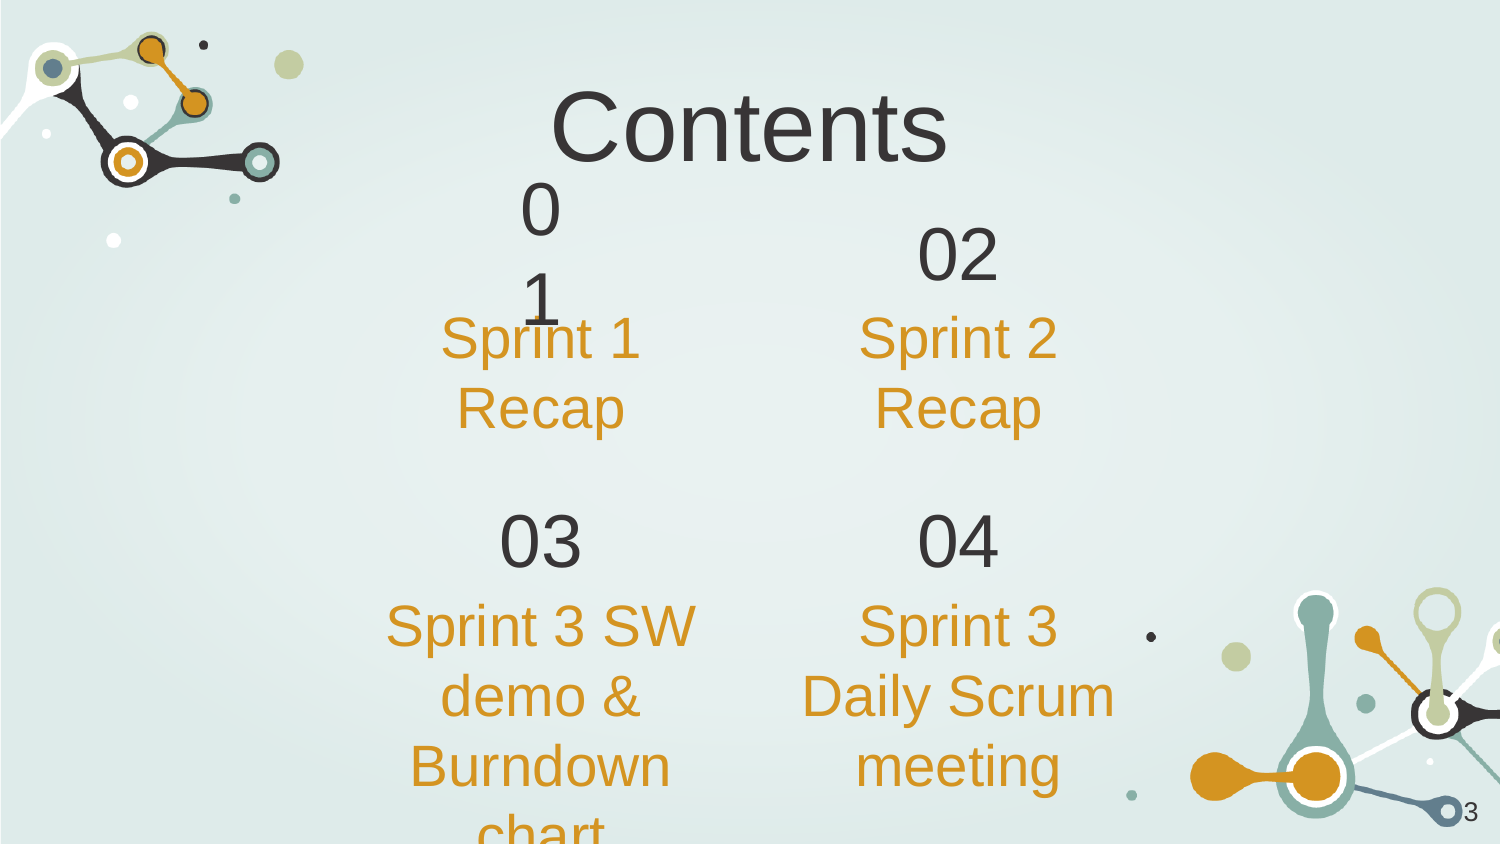

Contents
01
02
# Sprint 1
Recap
Sprint 2
Recap

03
04
Sprint 3 SW demo &
Burndown chart
Sprint 3
Daily Scrum meeting
3